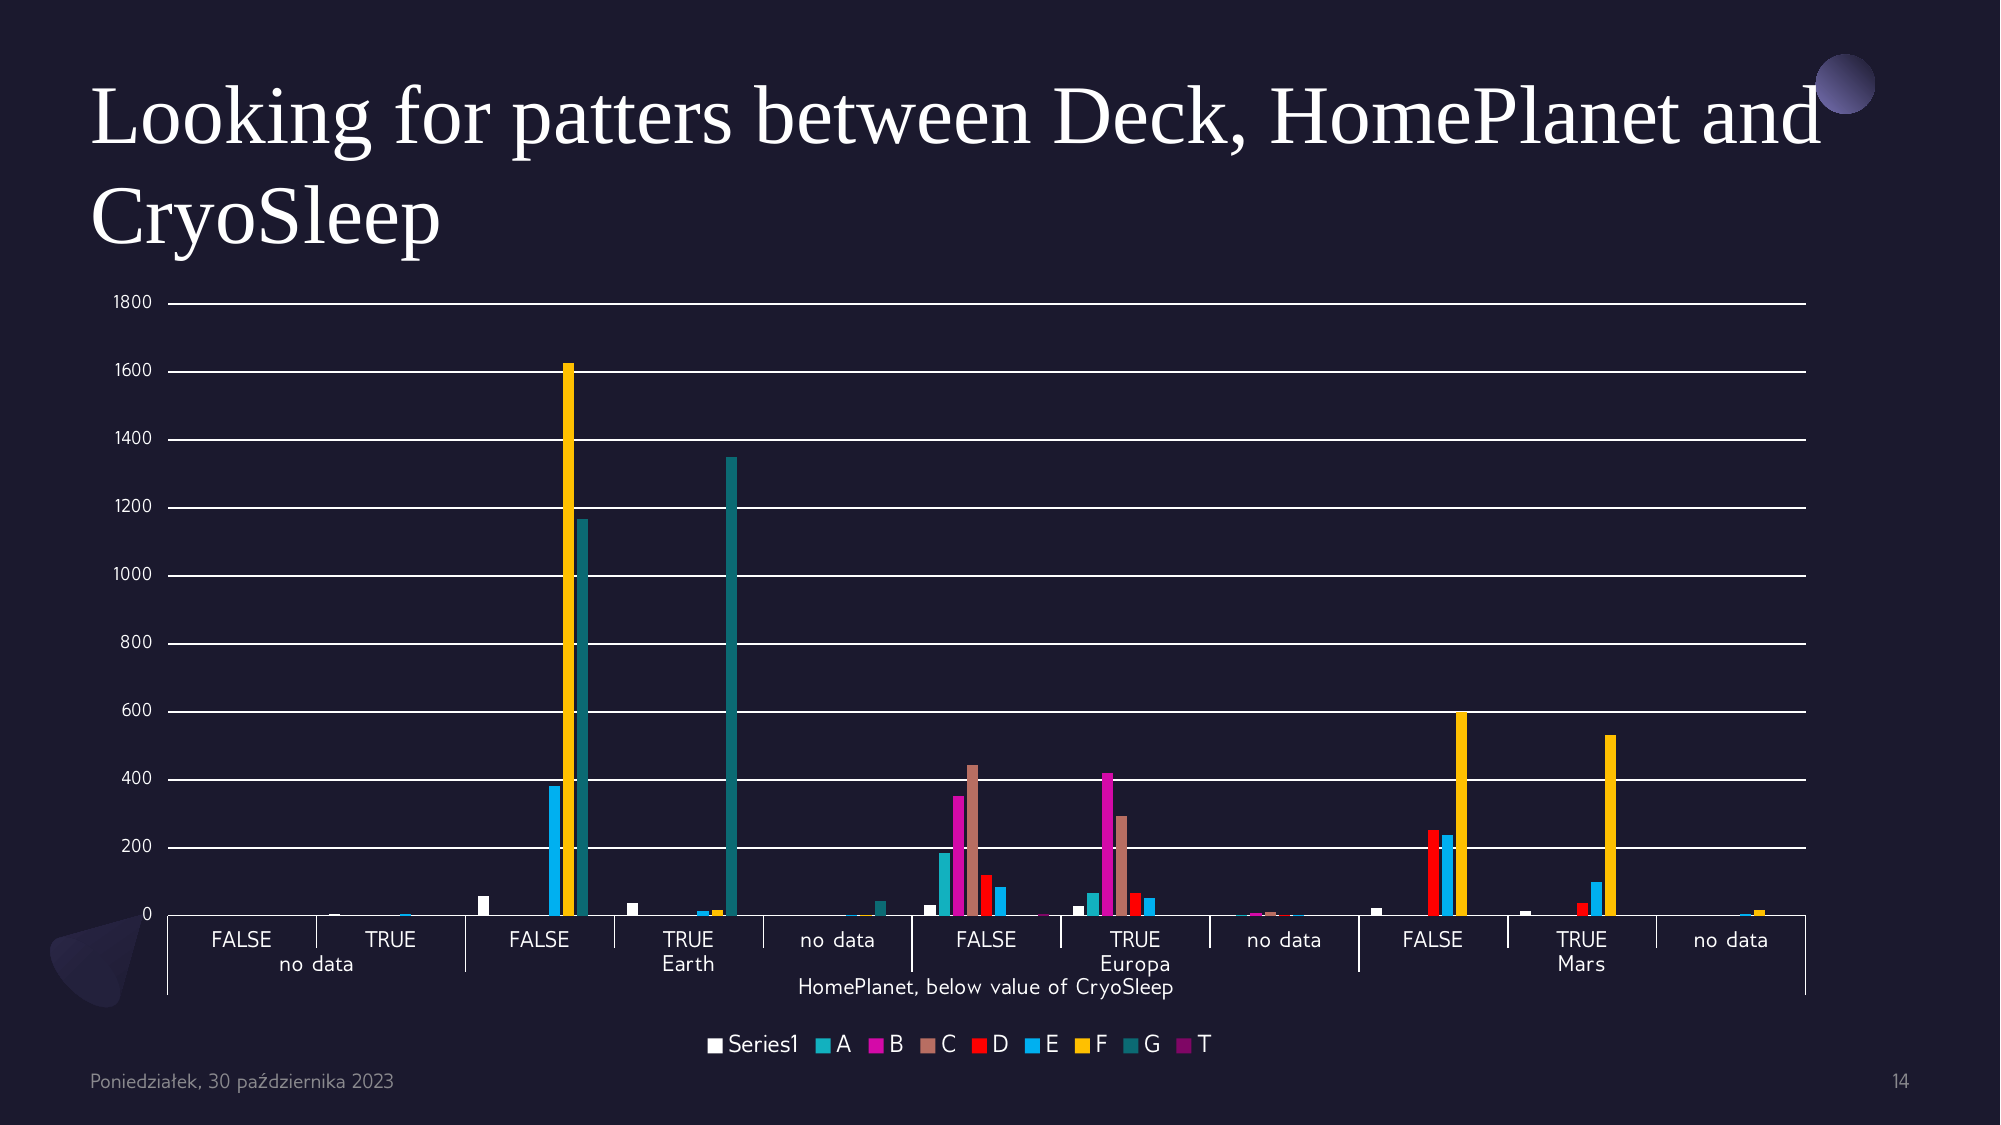

# Looking for patters between Deck, HomePlanet and CryoSleep

### Chart

| Category |  | A | B | C | D | E | F | G | T |
|---|---|---|---|---|---|---|---|---|---|
| FALSE | 1.0 | None | None | None | None | None | None | None | None |
| TRUE | 4.0 | None | None | None | None | 4.0 | None | None | None |
| FALSE | 58.0 | None | None | None | None | 381.0 | 1627.0 | 1166.0 | None |
| TRUE | 36.0 | None | None | None | None | 14.0 | 18.0 | 1350.0 | None |
| no data | 1.0 | None | None | None | None | 1.0 | 2.0 | 43.0 | None |
| FALSE | 31.0 | 185.0 | 351.0 | 442.0 | 121.0 | 83.0 | None | None | 5.0 |
| TRUE | 29.0 | 68.0 | 419.0 | 294.0 | 68.0 | 51.0 | None | None | None |
| no data | 1.0 | 3.0 | 9.0 | 12.0 | 2.0 | 3.0 | None | None | None |
| FALSE | 22.0 | None | None | None | 251.0 | 236.0 | 598.0 | None | None |
| TRUE | 15.0 | None | None | None | 36.0 | 99.0 | 532.0 | None | None |
| no data | None | None | None | None | None | 4.0 | 17.0 | None | None |
Poniedziałek, 30 października 2023
14